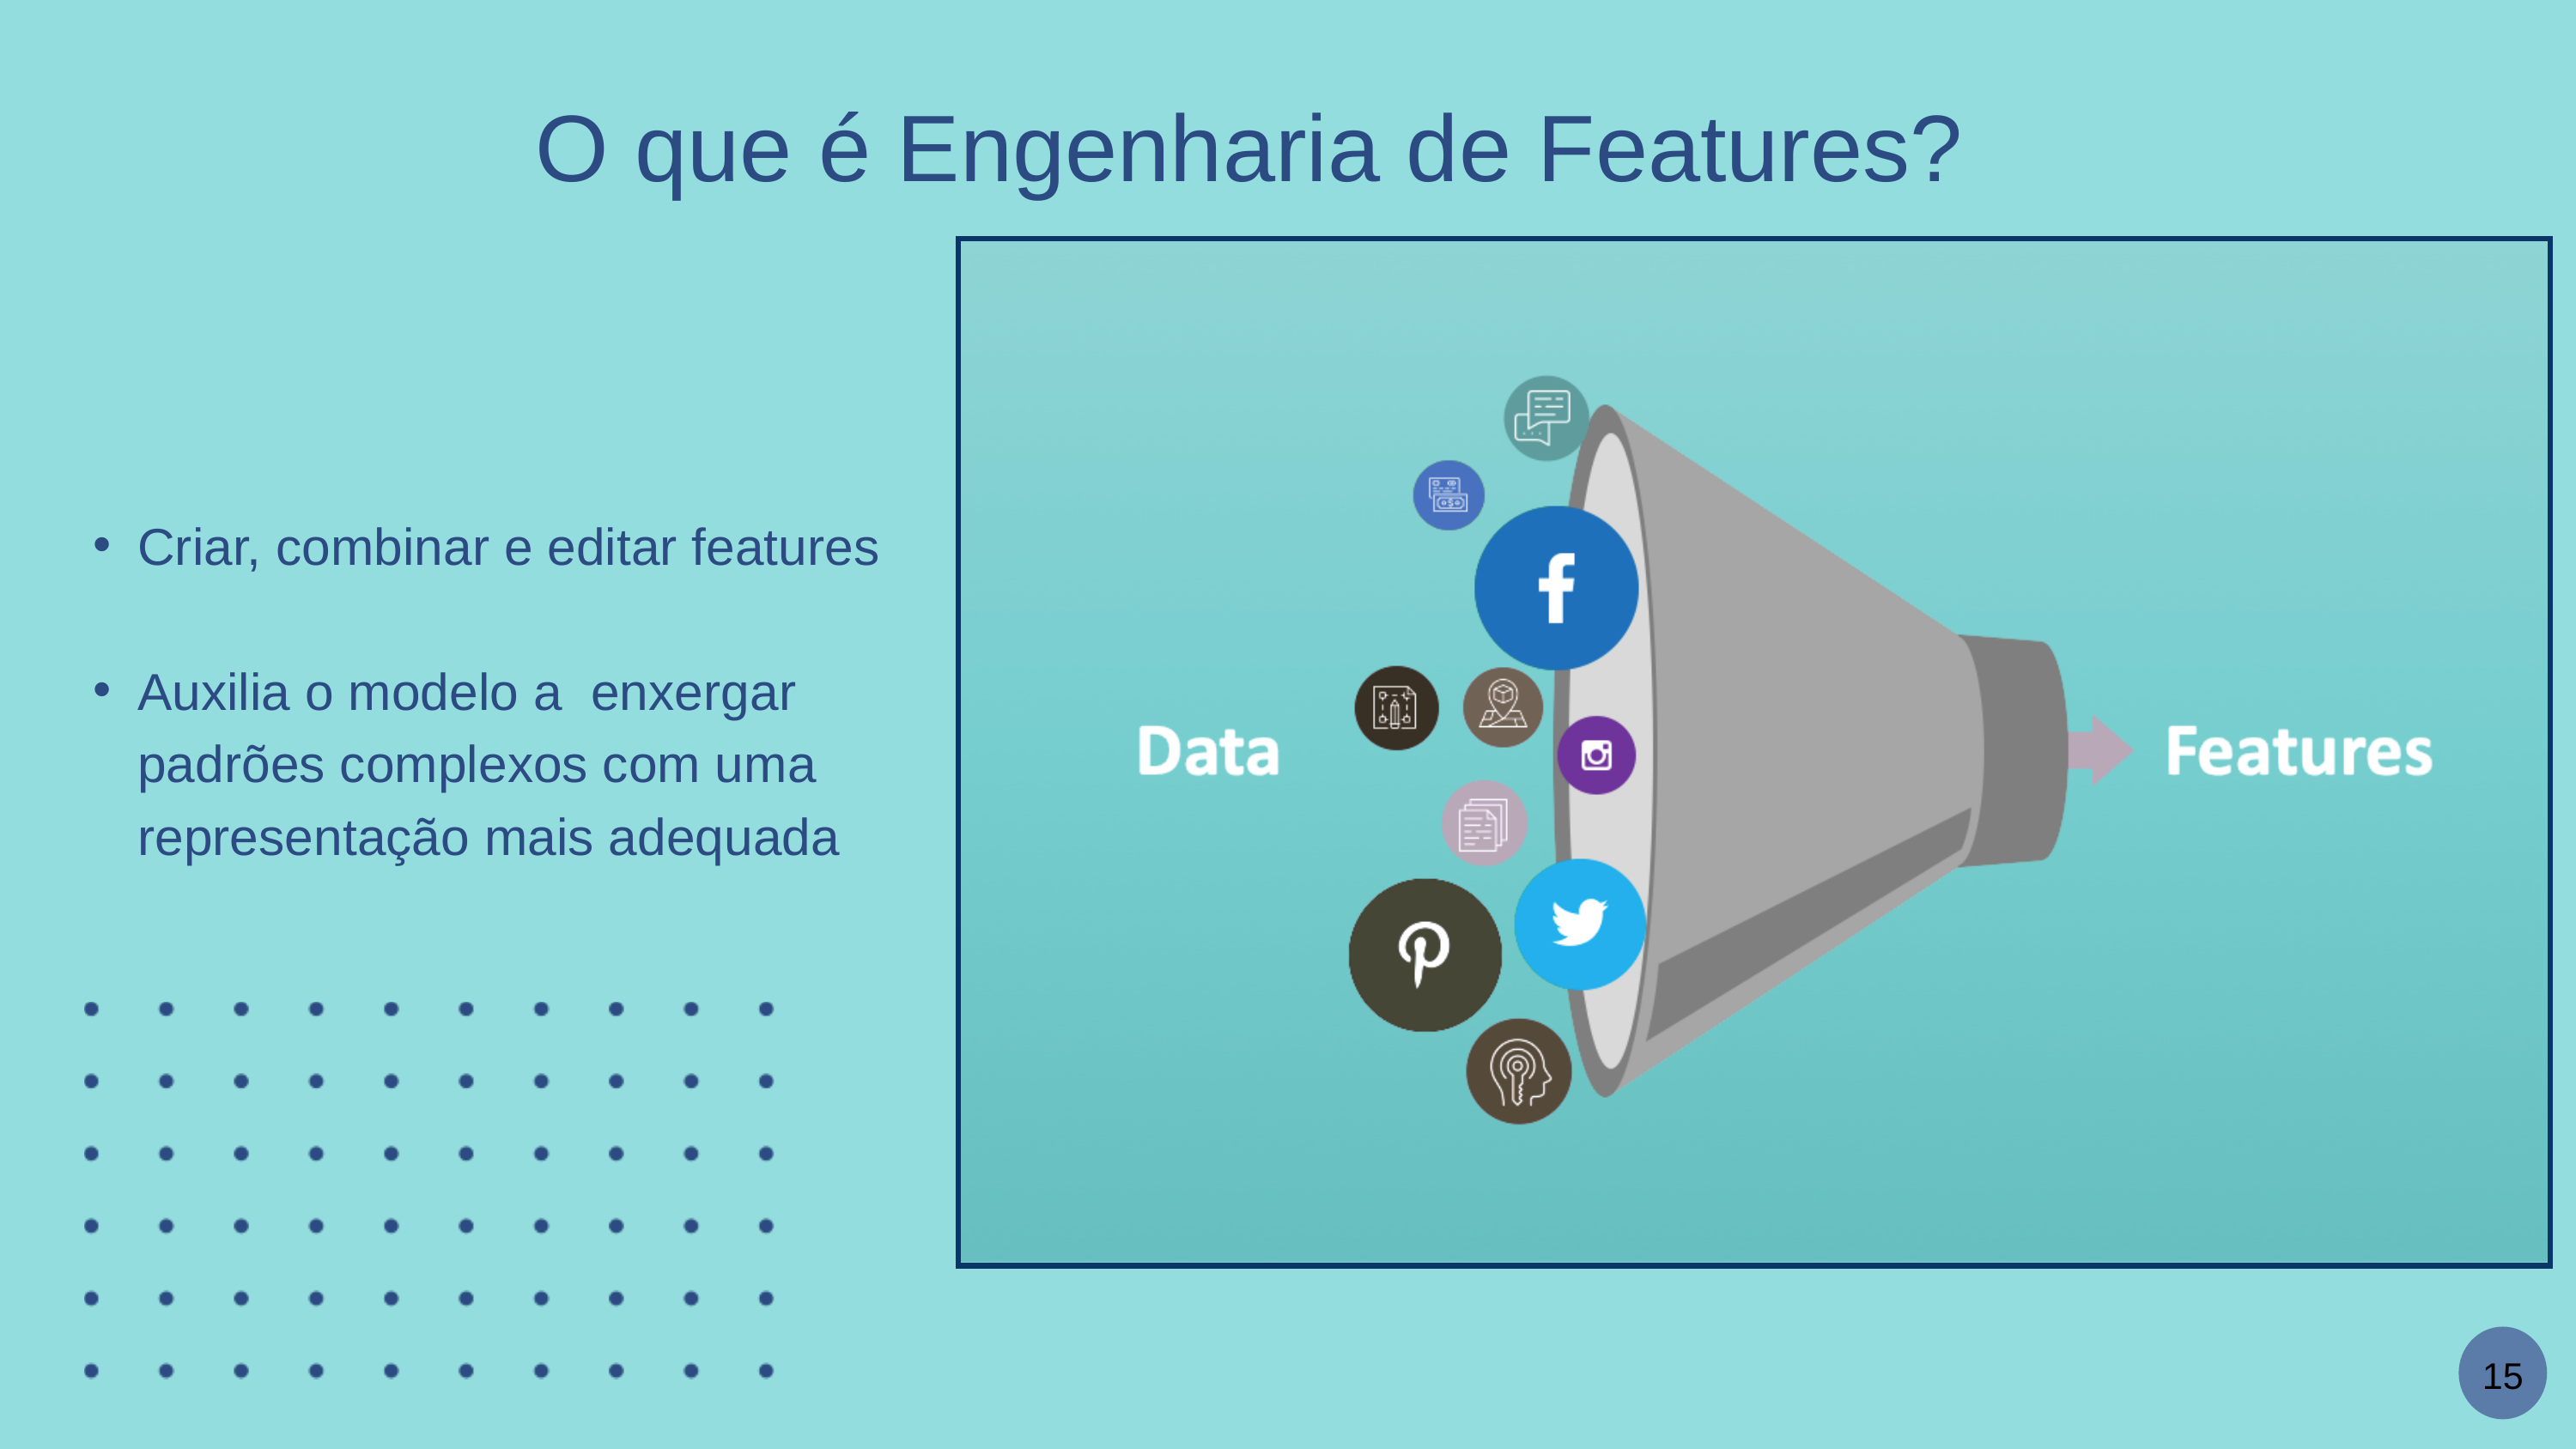

O que é Engenharia de Features?

Criar, combinar e editar features

Auxilia o modelo a  enxergar padrões complexos com uma representação mais adequada

15